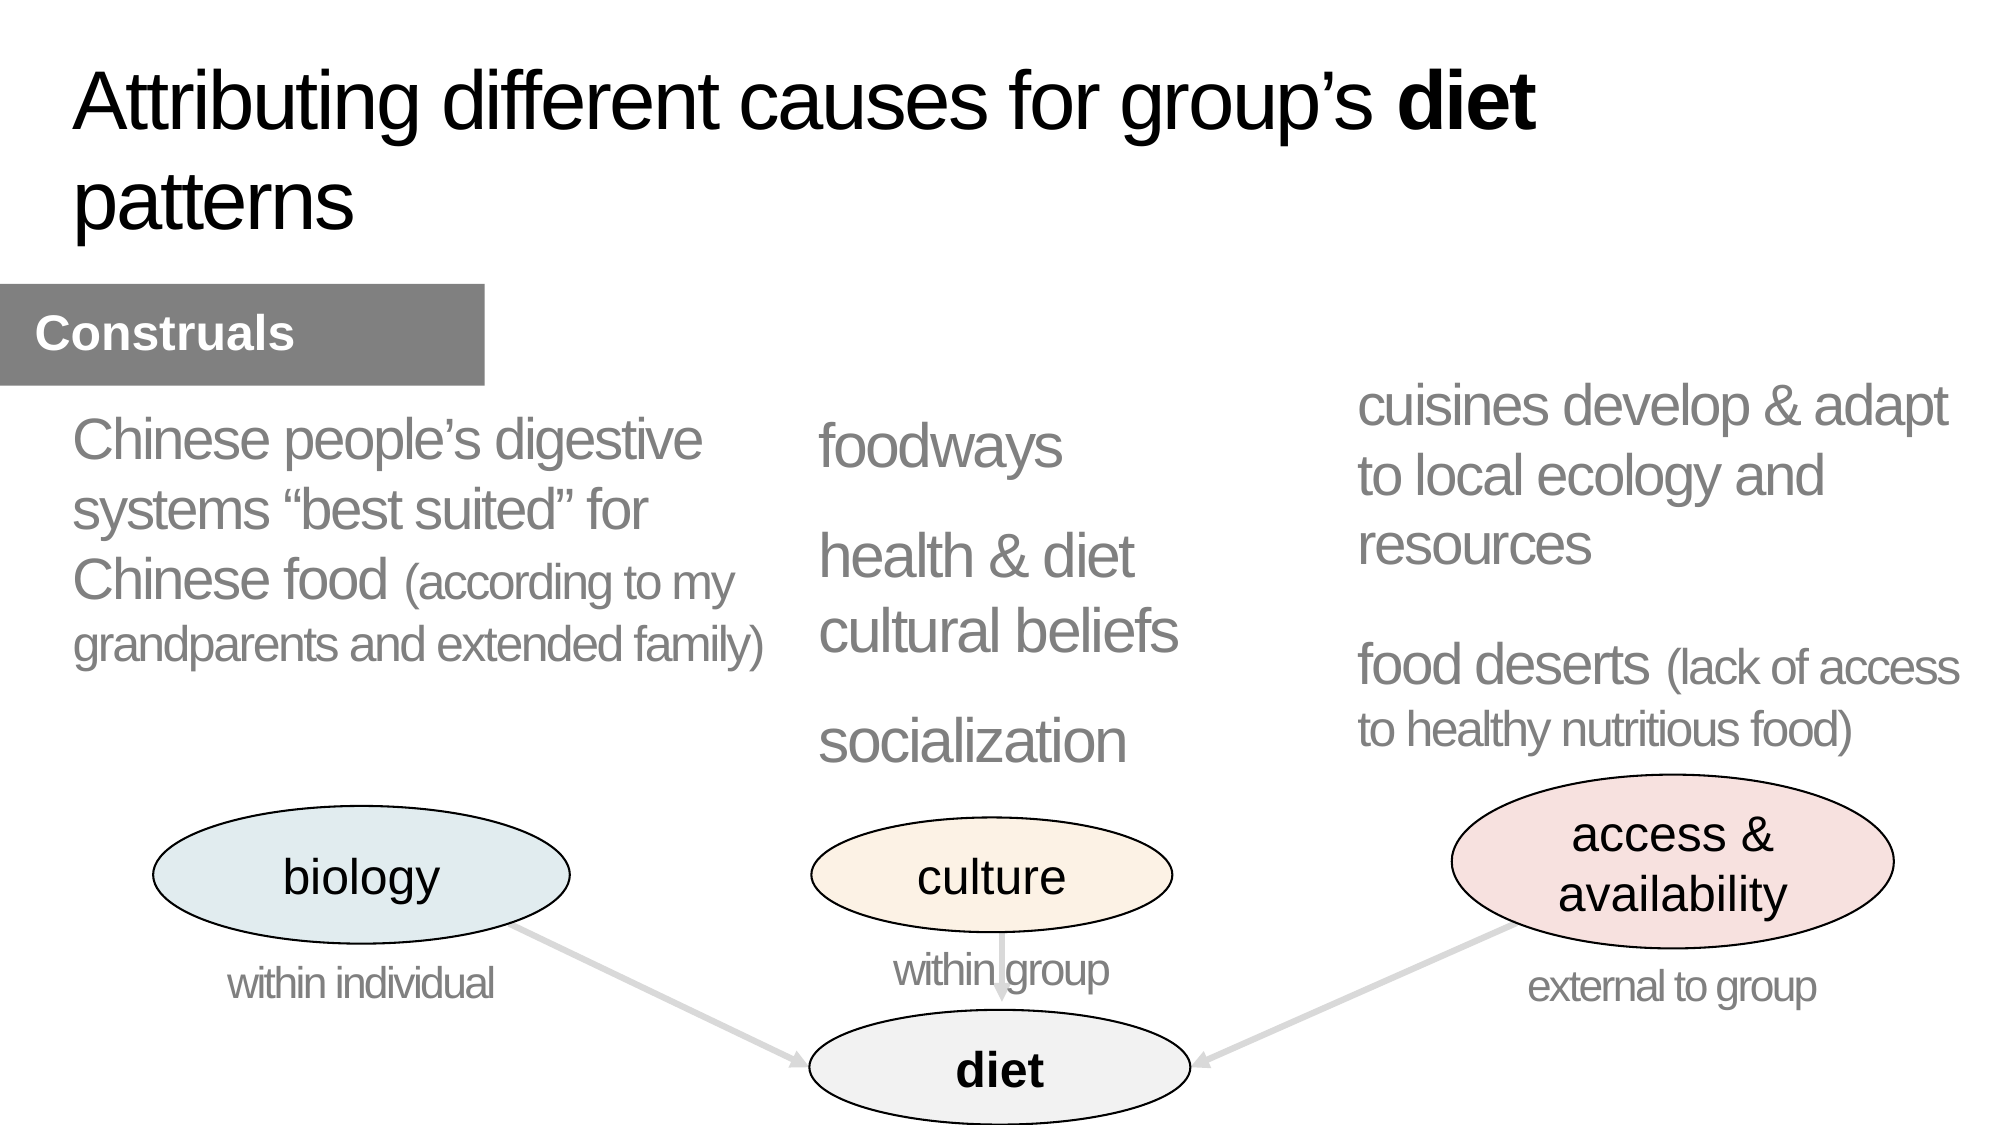

Attributing different causes for group’s diet patterns
Chinese people’s digestive systems “best suited” for Chinese food (according to my grandparents and extended family)
Construals
cuisines develop & adapt to local ecology and resources

food deserts (lack of access to healthy nutritious food)
foodways

health & diet cultural beliefs

socialization
access & availability
biology
culture
within group
within individual
external to group
diet